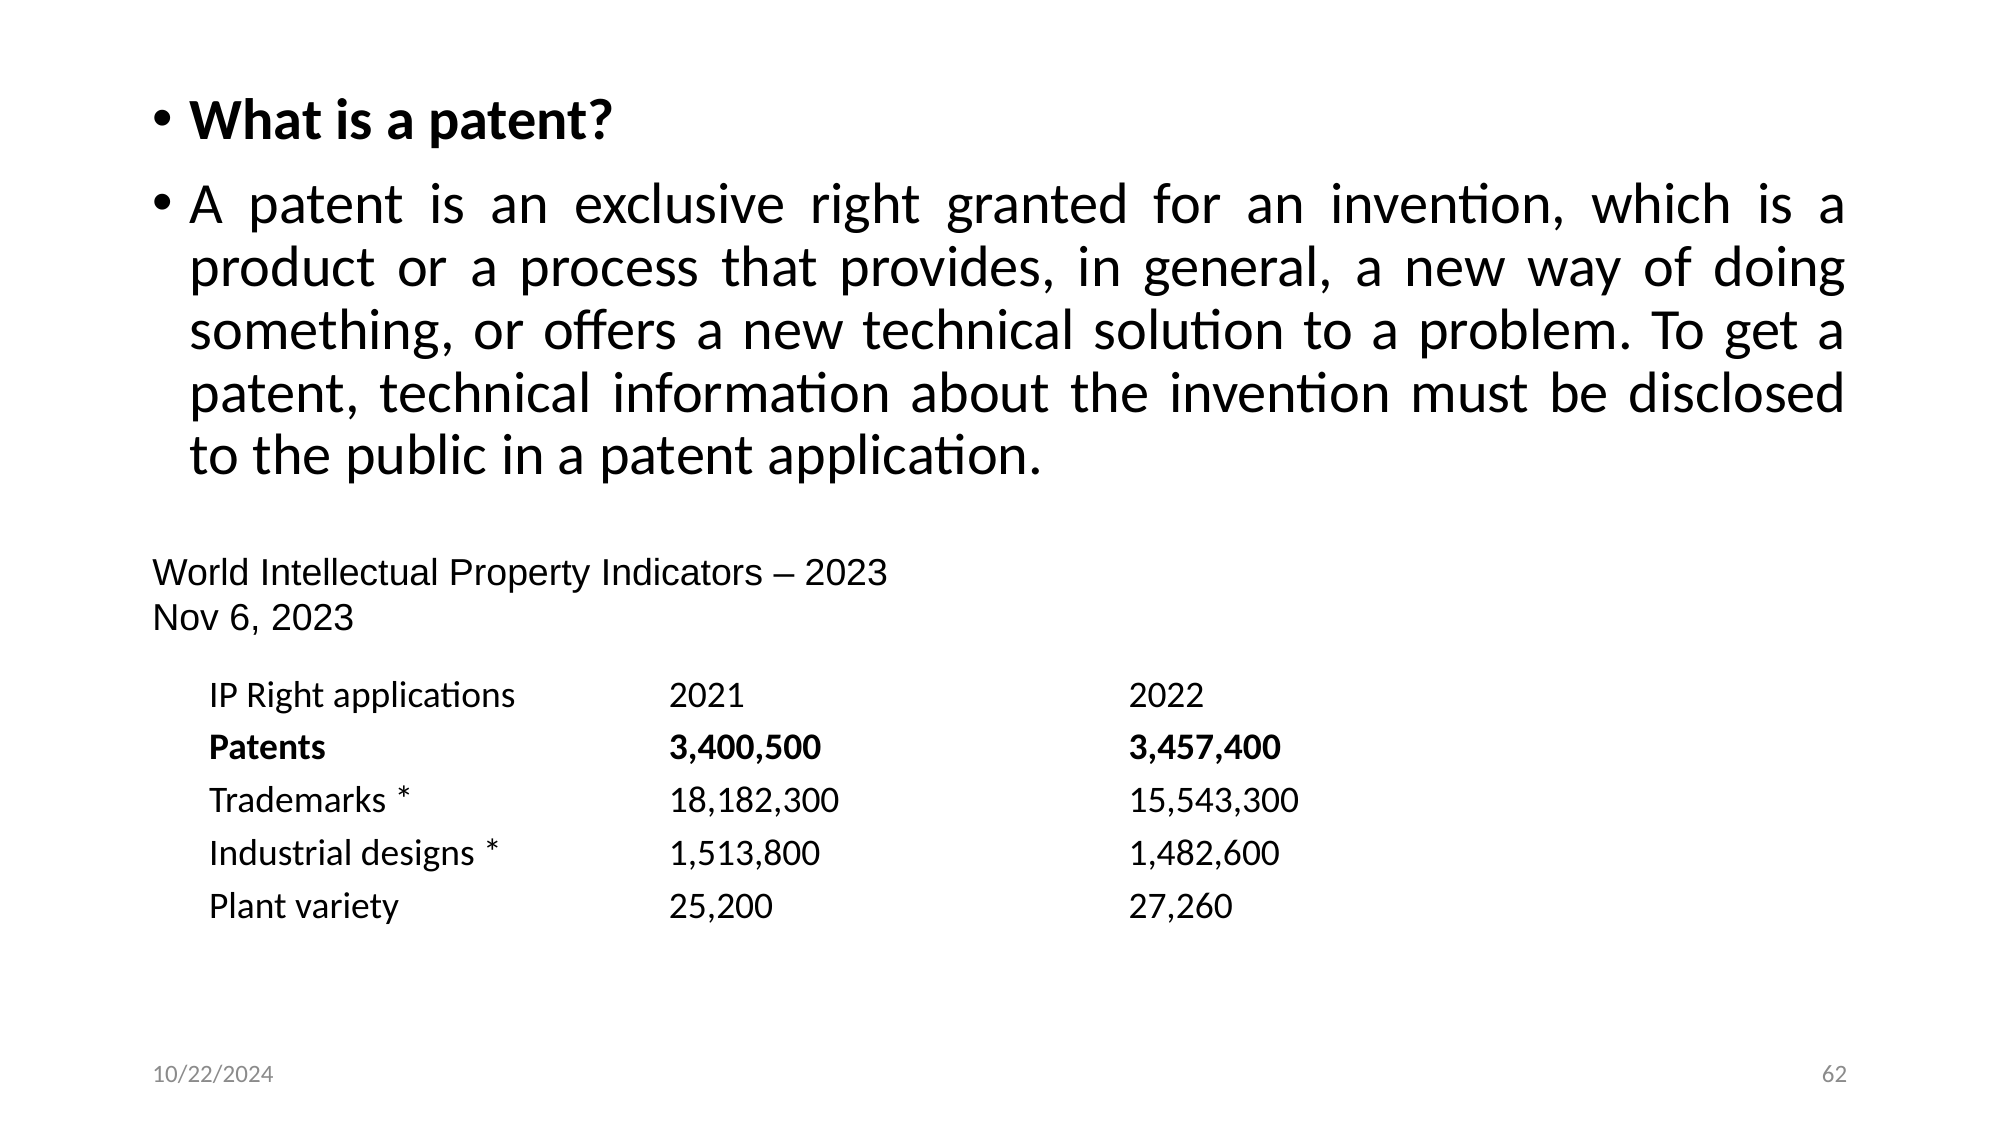

What is a patent?
A patent is an exclusive right granted for an invention, which is a product or a process that provides, in general, a new way of doing something, or offers a new technical solution to a problem. To get a patent, technical information about the invention must be disclosed to the public in a patent application.

World Intellectual Property Indicators – 2023
Nov 6, 2023
| IP Right applications | 2021 | 2022 |
| --- | --- | --- |
| Patents | 3,400,500 | 3,457,400 |
| Trademarks \* | 18,182,300 | 15,543,300 |
| Industrial designs \* | 1,513,800 | 1,482,600 |
| Plant variety | 25,200 | 27,260 |
10/22/2024
62